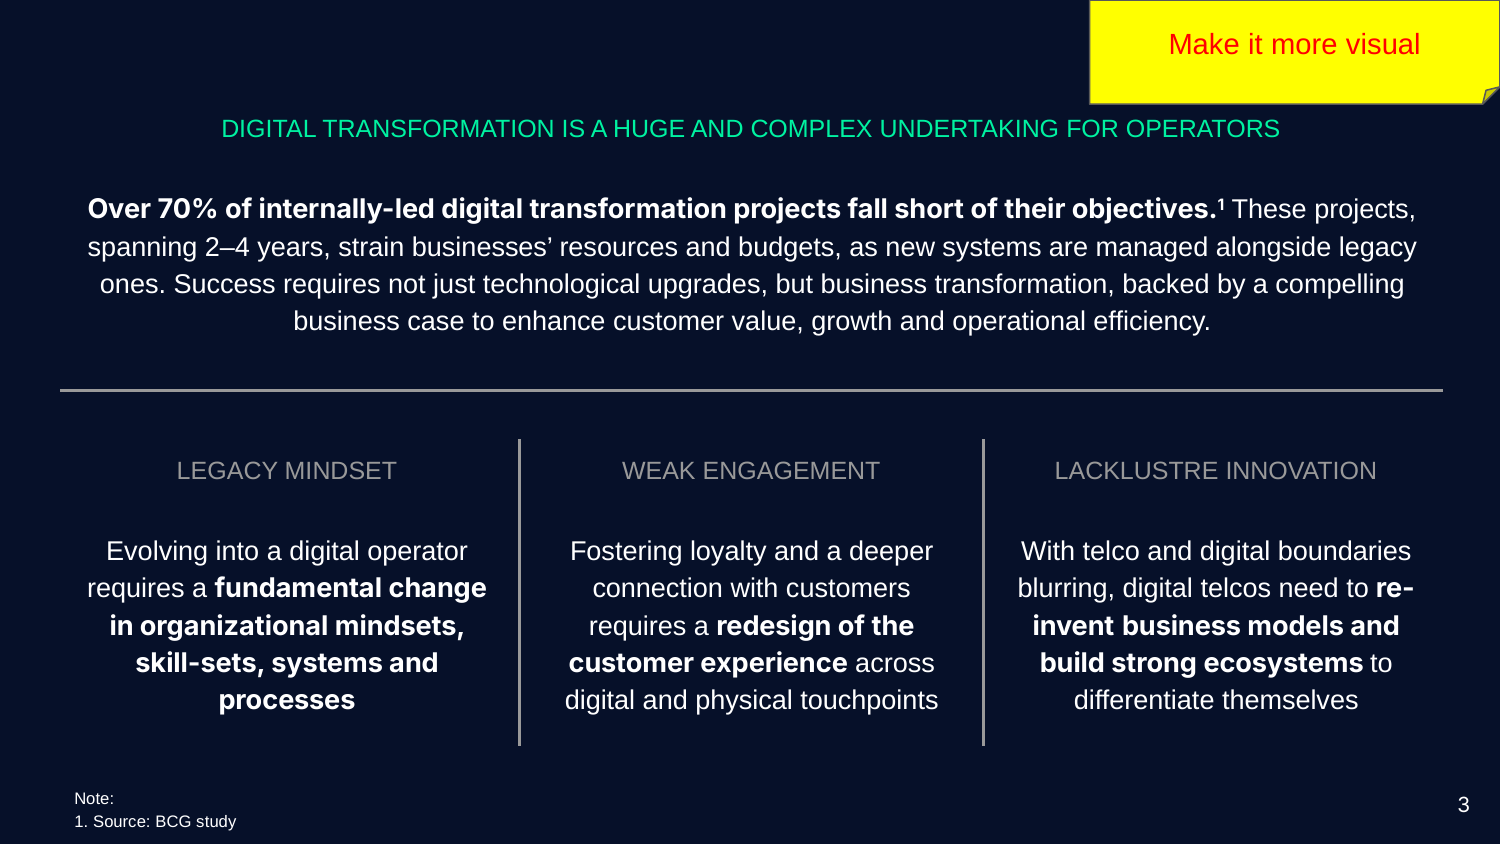

Make it more visual
DIGITAL TRANSFORMATION IS A HUGE AND COMPLEX UNDERTAKING FOR OPERATORS
Over 70% of internally-led digital transformation projects fall short of their objectives.1 These projects, spanning 2–4 years, strain businesses’ resources and budgets, as new systems are managed alongside legacy ones. Success requires not just technological upgrades, but business transformation, backed by a compelling business case to enhance customer value, growth and operational efficiency.
LEGACY MINDSET
WEAK ENGAGEMENT
LACKLUSTRE INNOVATION
Evolving into a digital operator requires a fundamental change in organizational mindsets, skill-sets, systems and processes
Fostering loyalty and a deeper connection with customers requires a redesign of the customer experience across digital and physical touchpoints
With telco and digital boundaries blurring, digital telcos need to re-invent business models and build strong ecosystems to differentiate themselves
Note:
1. Source: BCG study
3